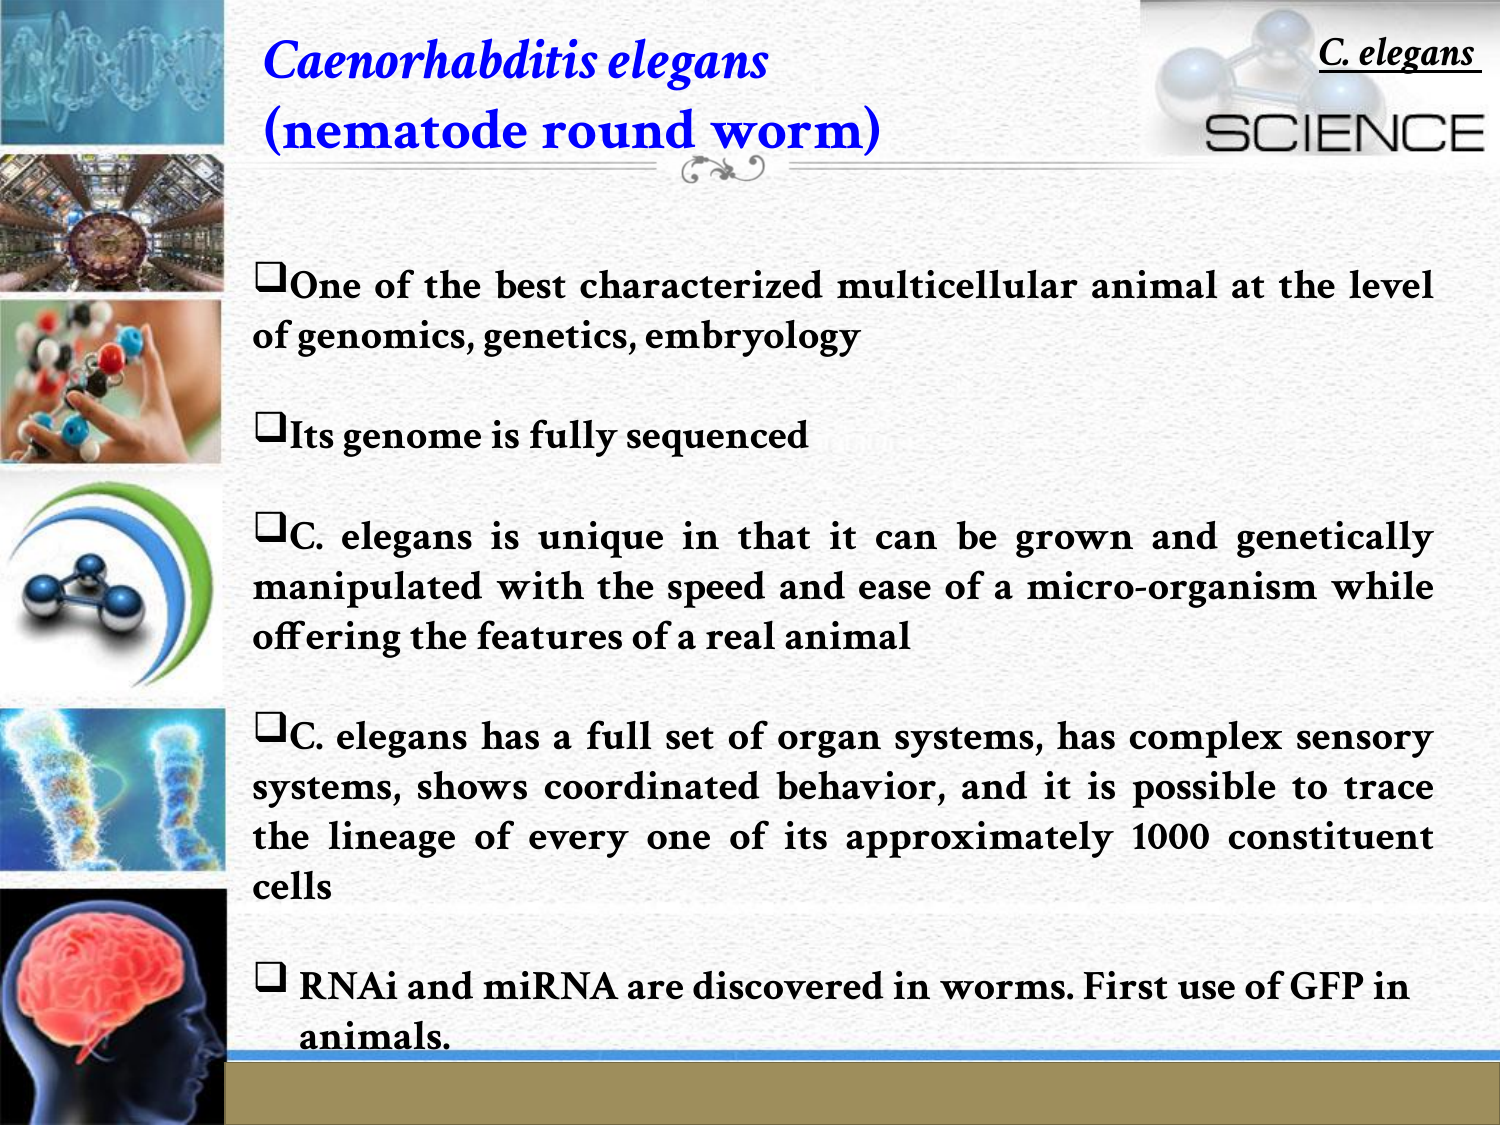

Caenorhabditis elegans
(nematode round worm)
C. elegans
One of the best characterized multicellular animal at the level of genomics, genetics, embryology

Its genome is fully sequenced

C. elegans is unique in that it can be grown and genetically manipulated with the speed and ease of a micro-organism while offering the features of a real animal

C. elegans has a full set of organ systems, has complex sensory systems, shows coordinated behavior, and it is possible to trace the lineage of every one of its approximately 1000 constituent cells

RNAi and miRNA are discovered in worms. First use of GFP in animals.